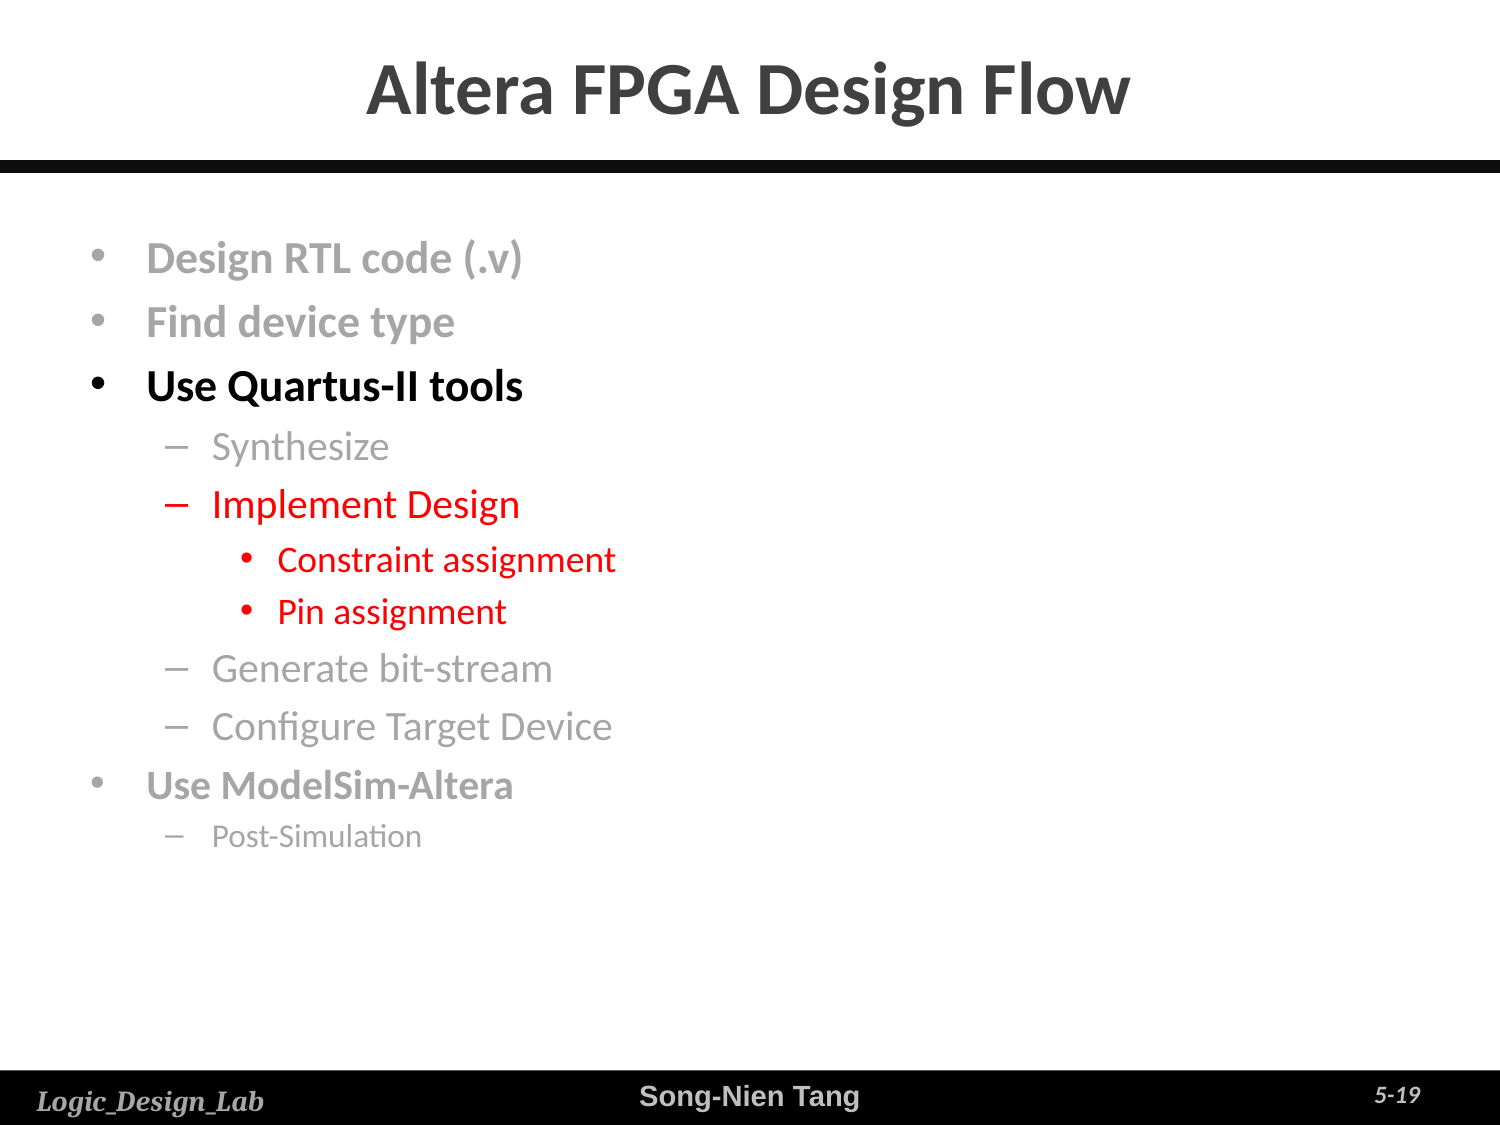

# Altera FPGA Design Flow
Design RTL code (.v)
Find device type
Use Quartus-II tools
Synthesize
Implement Design
Constraint assignment
Pin assignment
Generate bit-stream
Configure Target Device
Use ModelSim-Altera
Post-Simulation

5-19